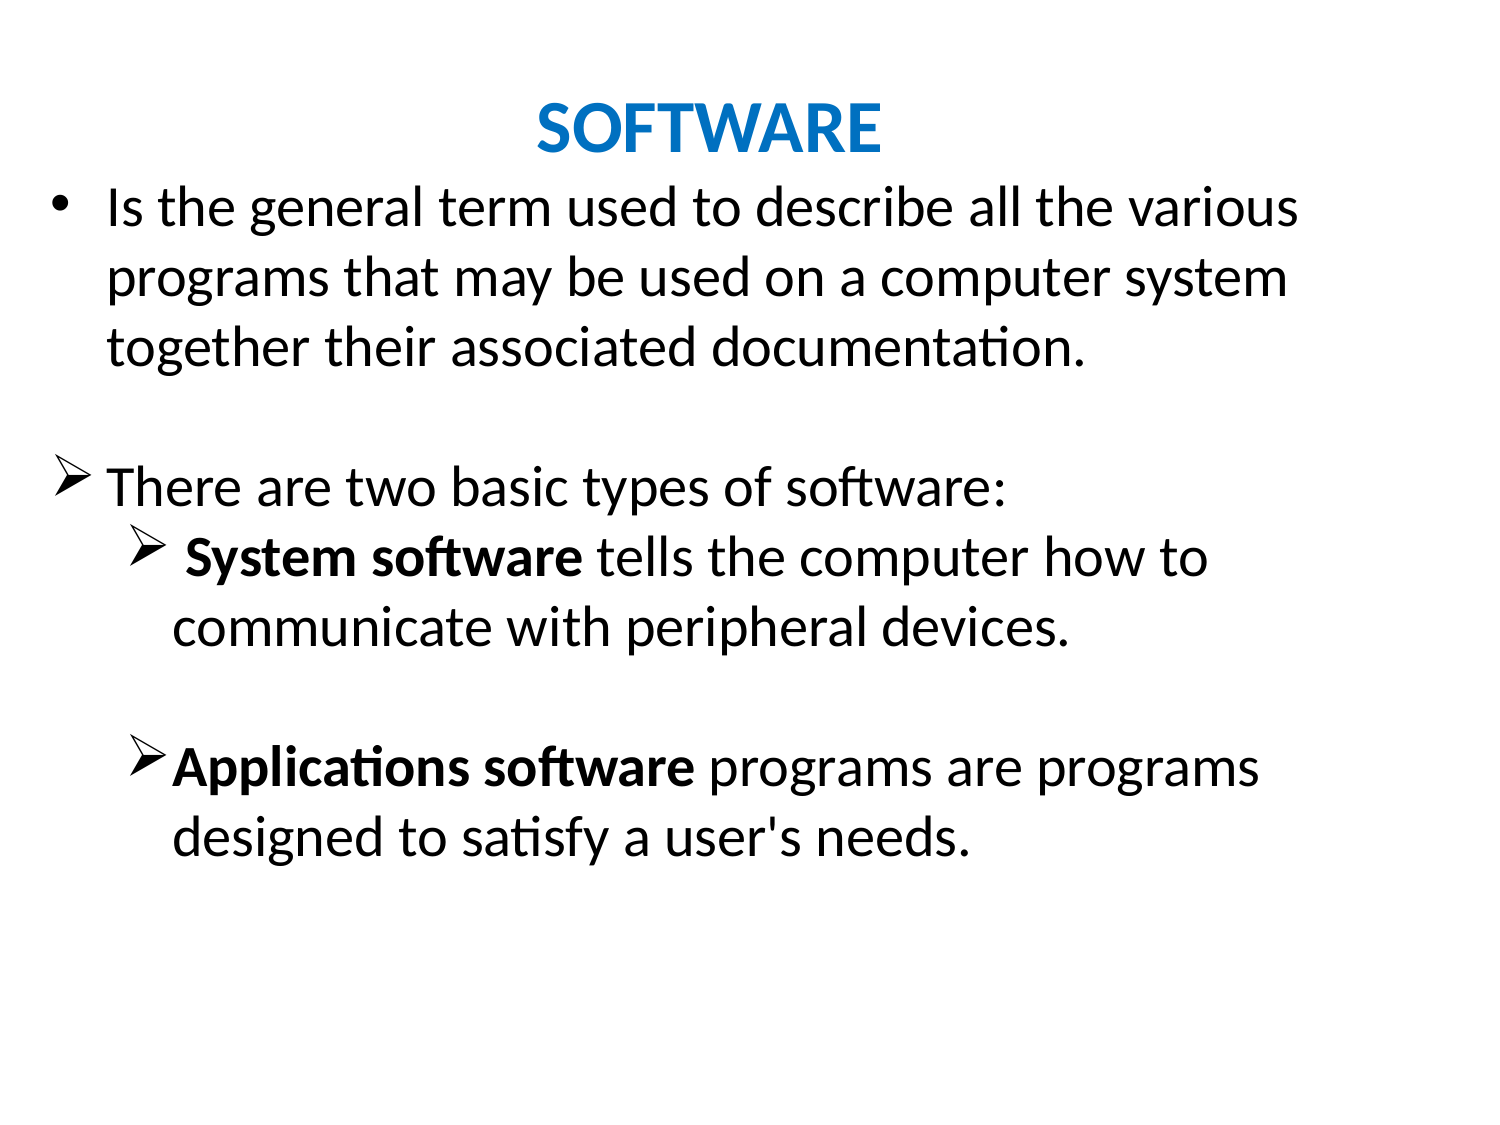

SOFTWARE
Is the general term used to describe all the various programs that may be used on a computer system together their associated documentation.

There are two basic types of software:
 System software tells the computer how to communicate with peripheral devices.

Applications software programs are programs designed to satisfy a user's needs.